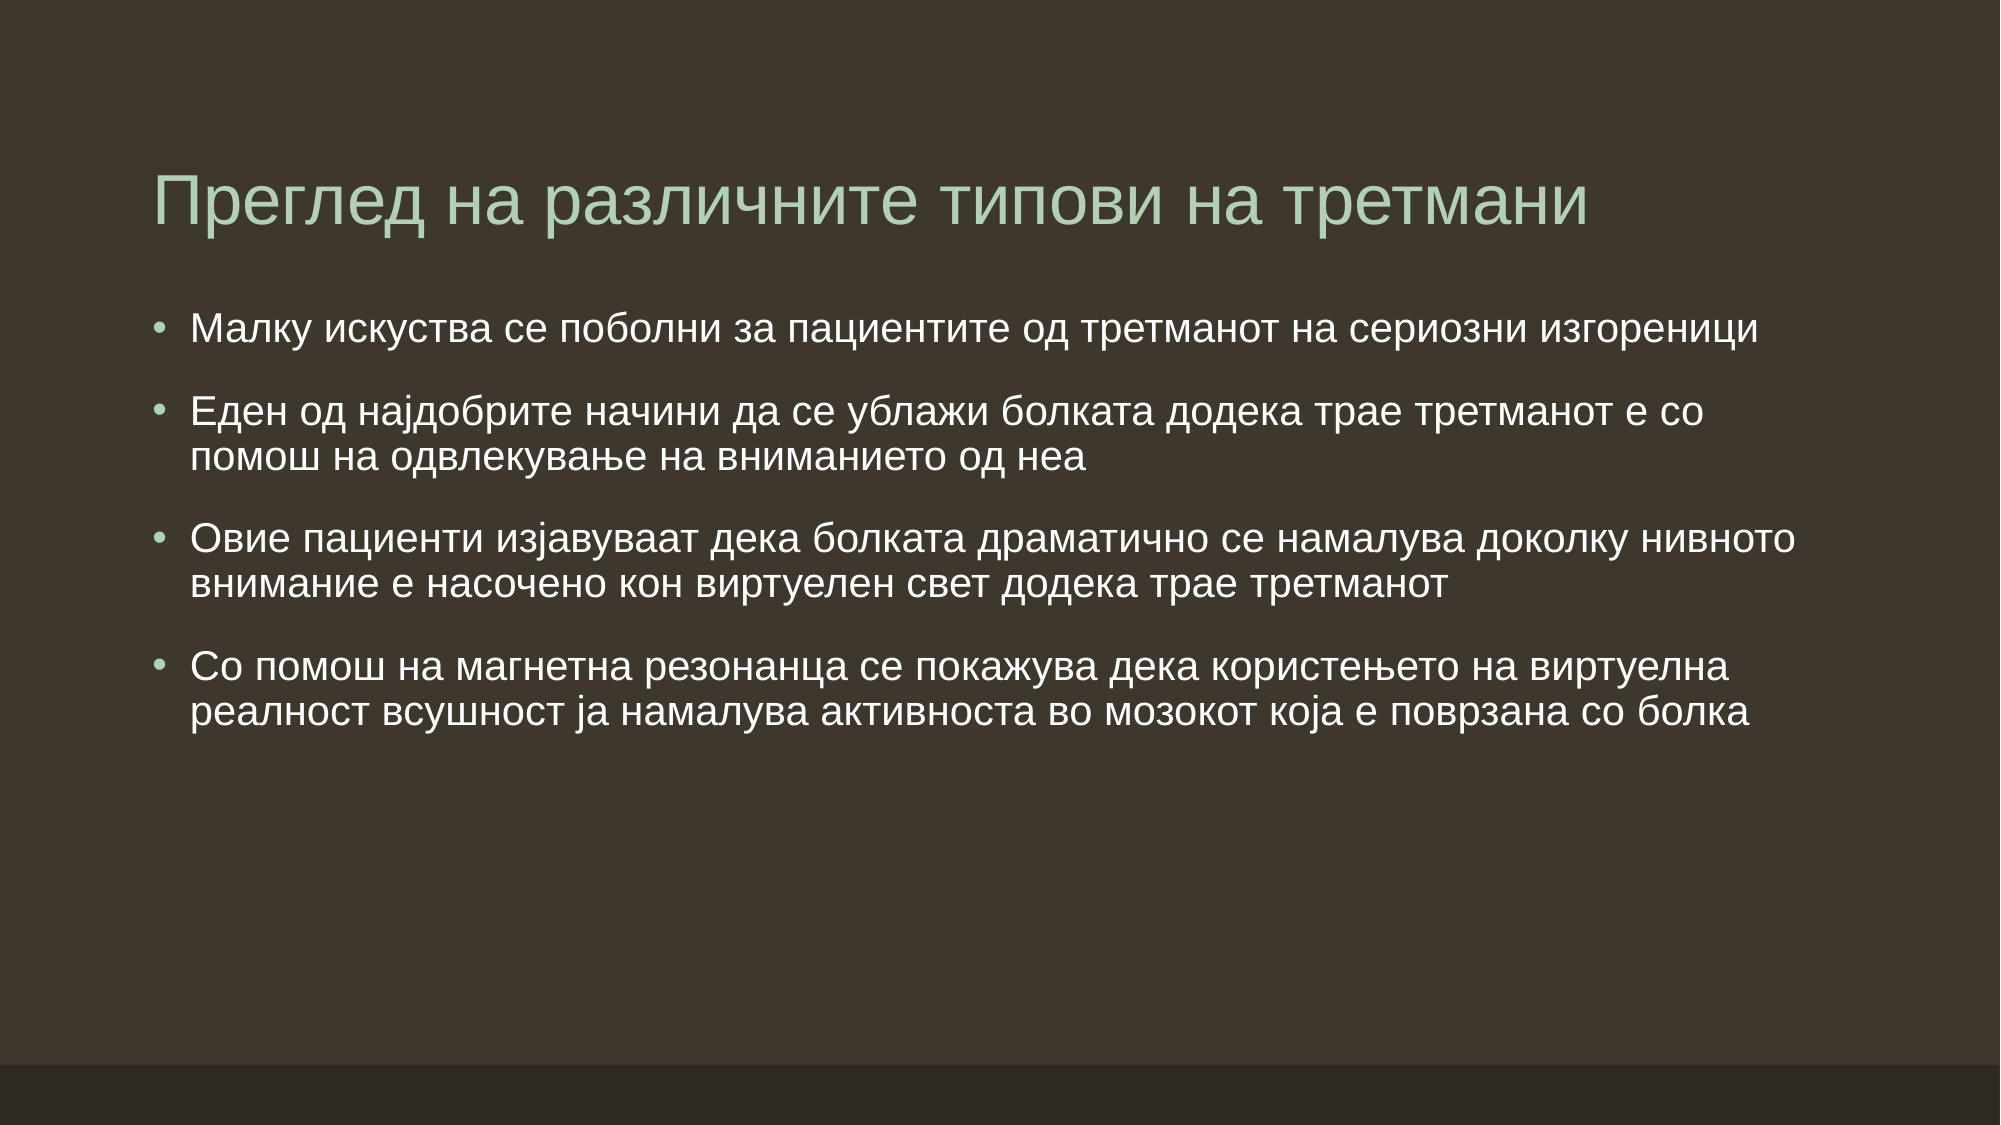

# Преглед на различните типови на третмани
Малку искуства се поболни за пациентите од третманот на сериозни изгореници
Еден од најдобрите начини да се ублажи болката додека трае третманот е со помош на одвлекување на вниманието од неа
Овие пациенти изјавуваат дека болката драматично се намалува доколку нивното внимание е насочено кон виртуелен свет додека трае третманот
Со помош на магнетна резонанца се покажува дека користењето на виртуелна реалност всушност ја намалува активноста во мозокот која е поврзана со болка